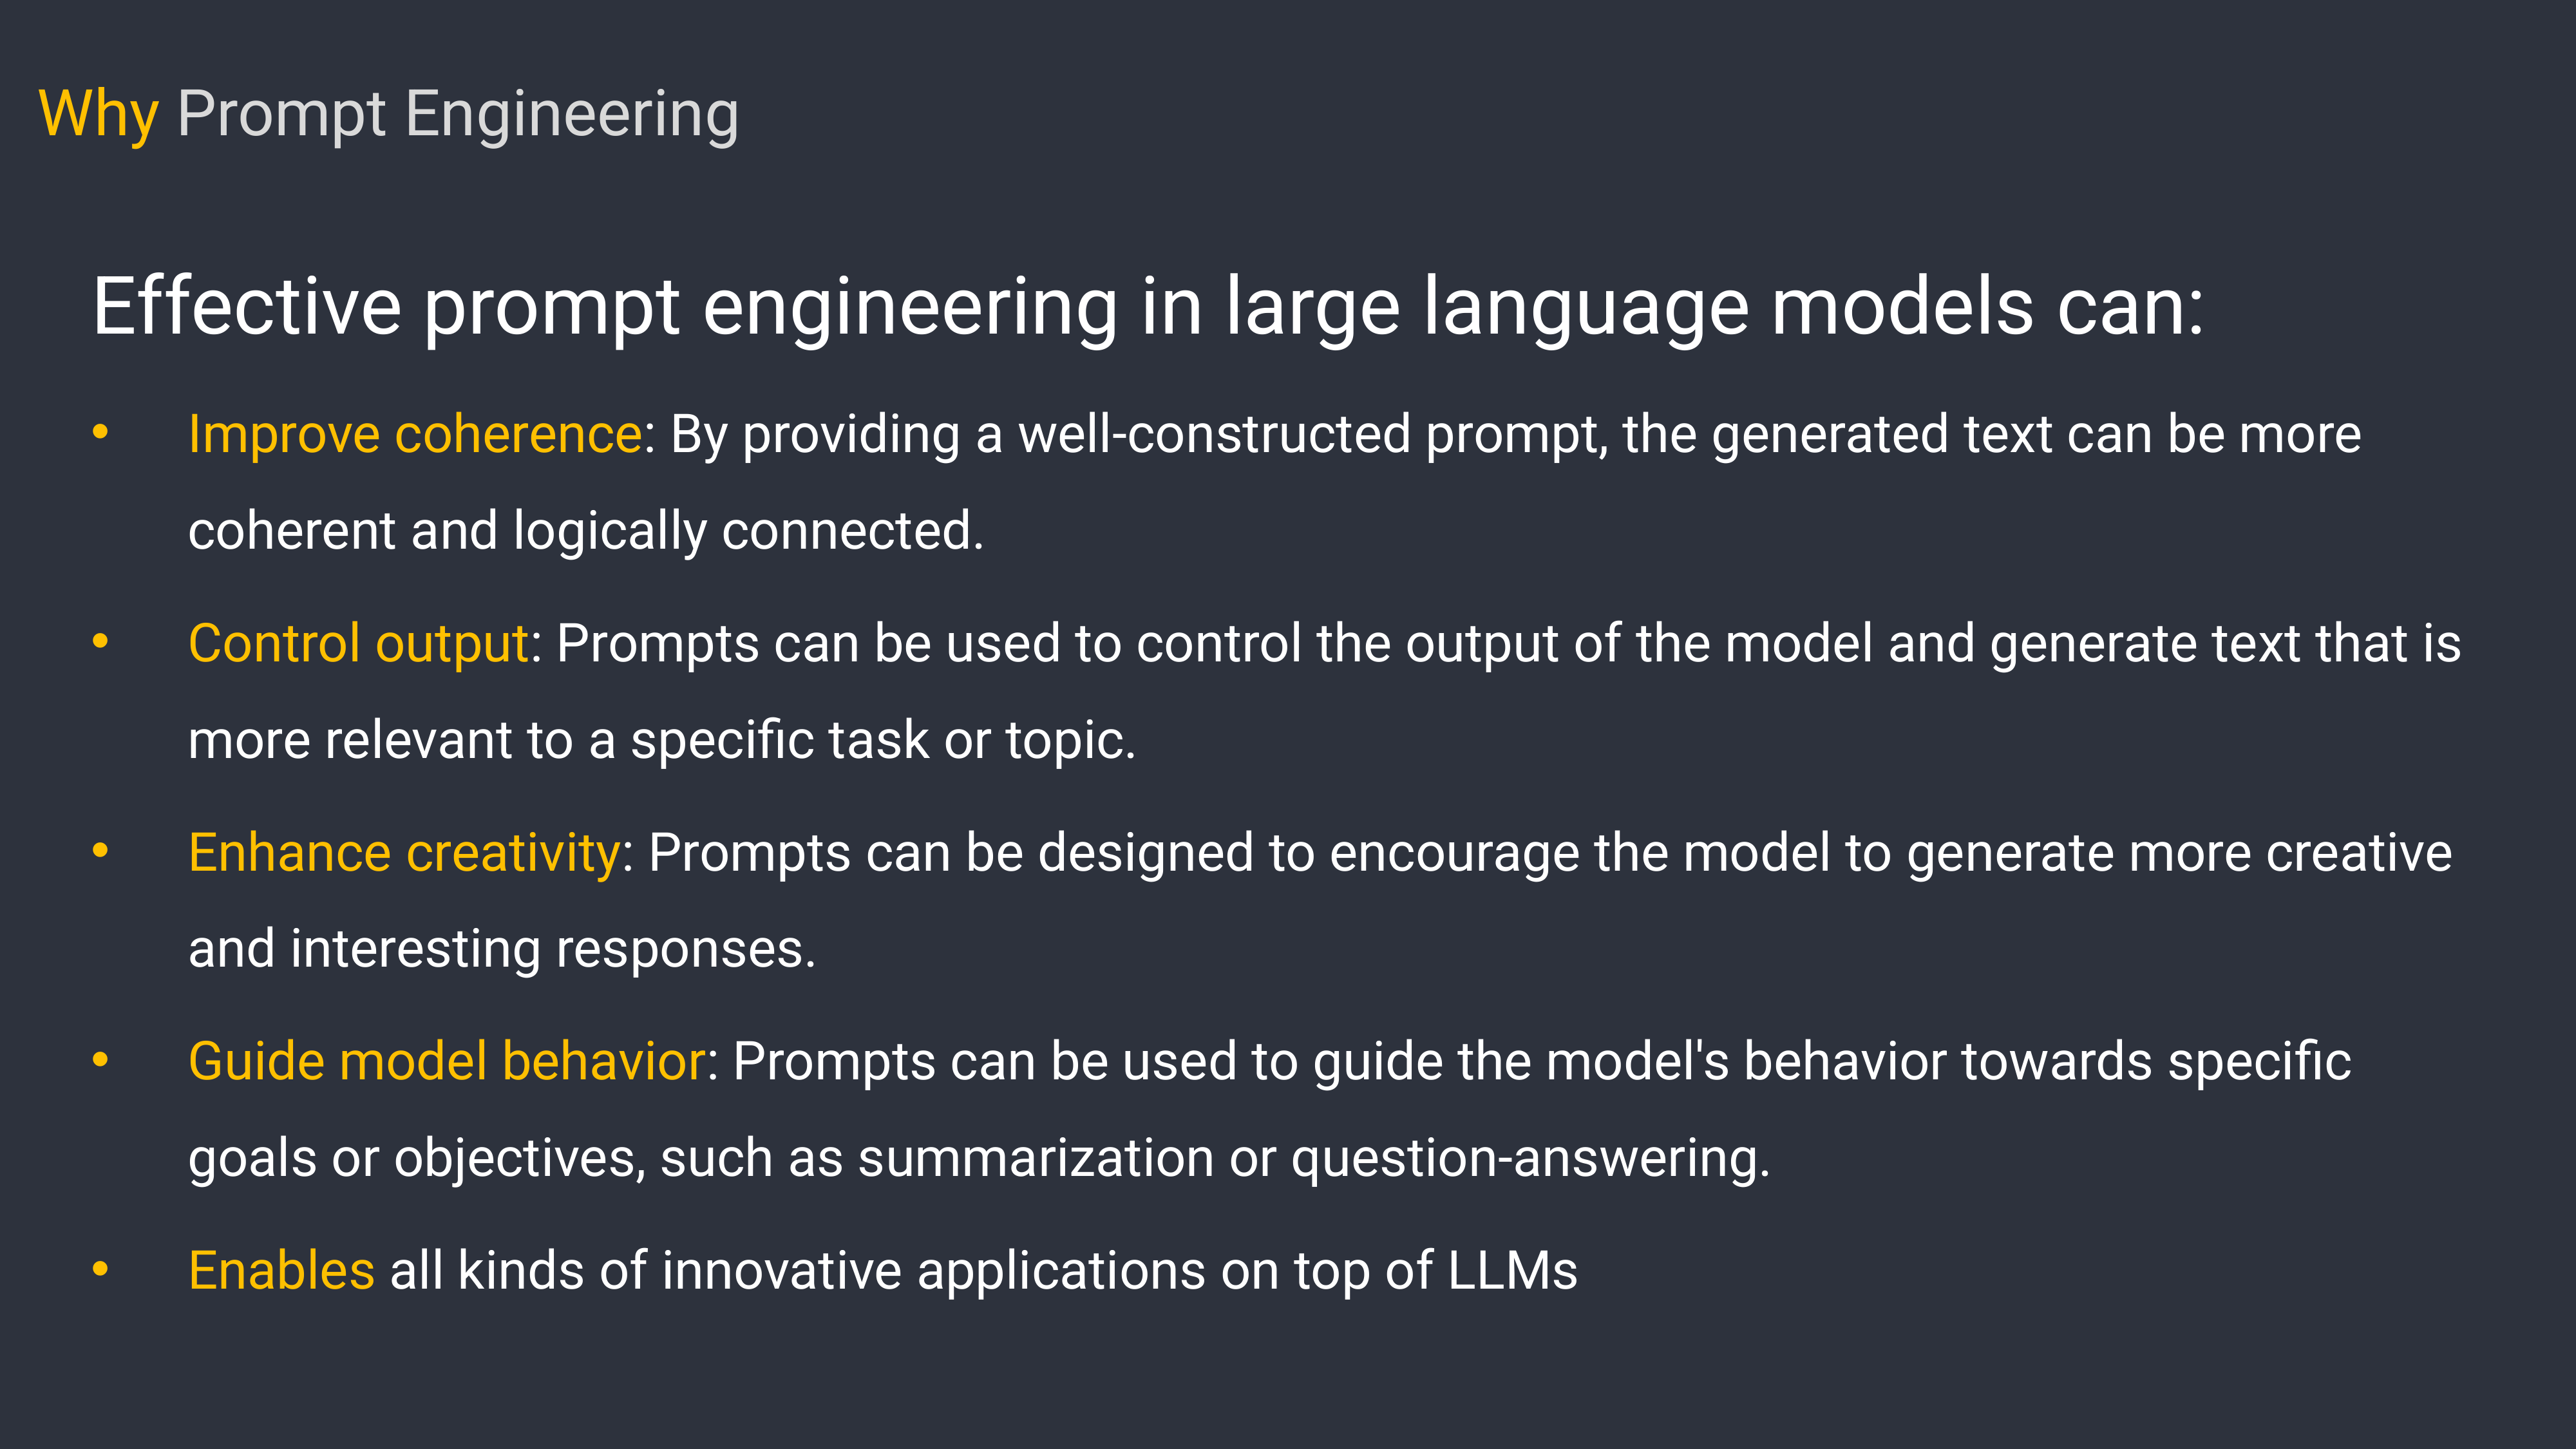

Why Prompt Engineering
Effective prompt engineering in large language models can:
Improve coherence: By providing a well-constructed prompt, the generated text can be more coherent and logically connected.
Control output: Prompts can be used to control the output of the model and generate text that is more relevant to a specific task or topic.
Enhance creativity: Prompts can be designed to encourage the model to generate more creative and interesting responses.
Guide model behavior: Prompts can be used to guide the model's behavior towards specific goals or objectives, such as summarization or question-answering.
Enables all kinds of innovative applications on top of LLMs